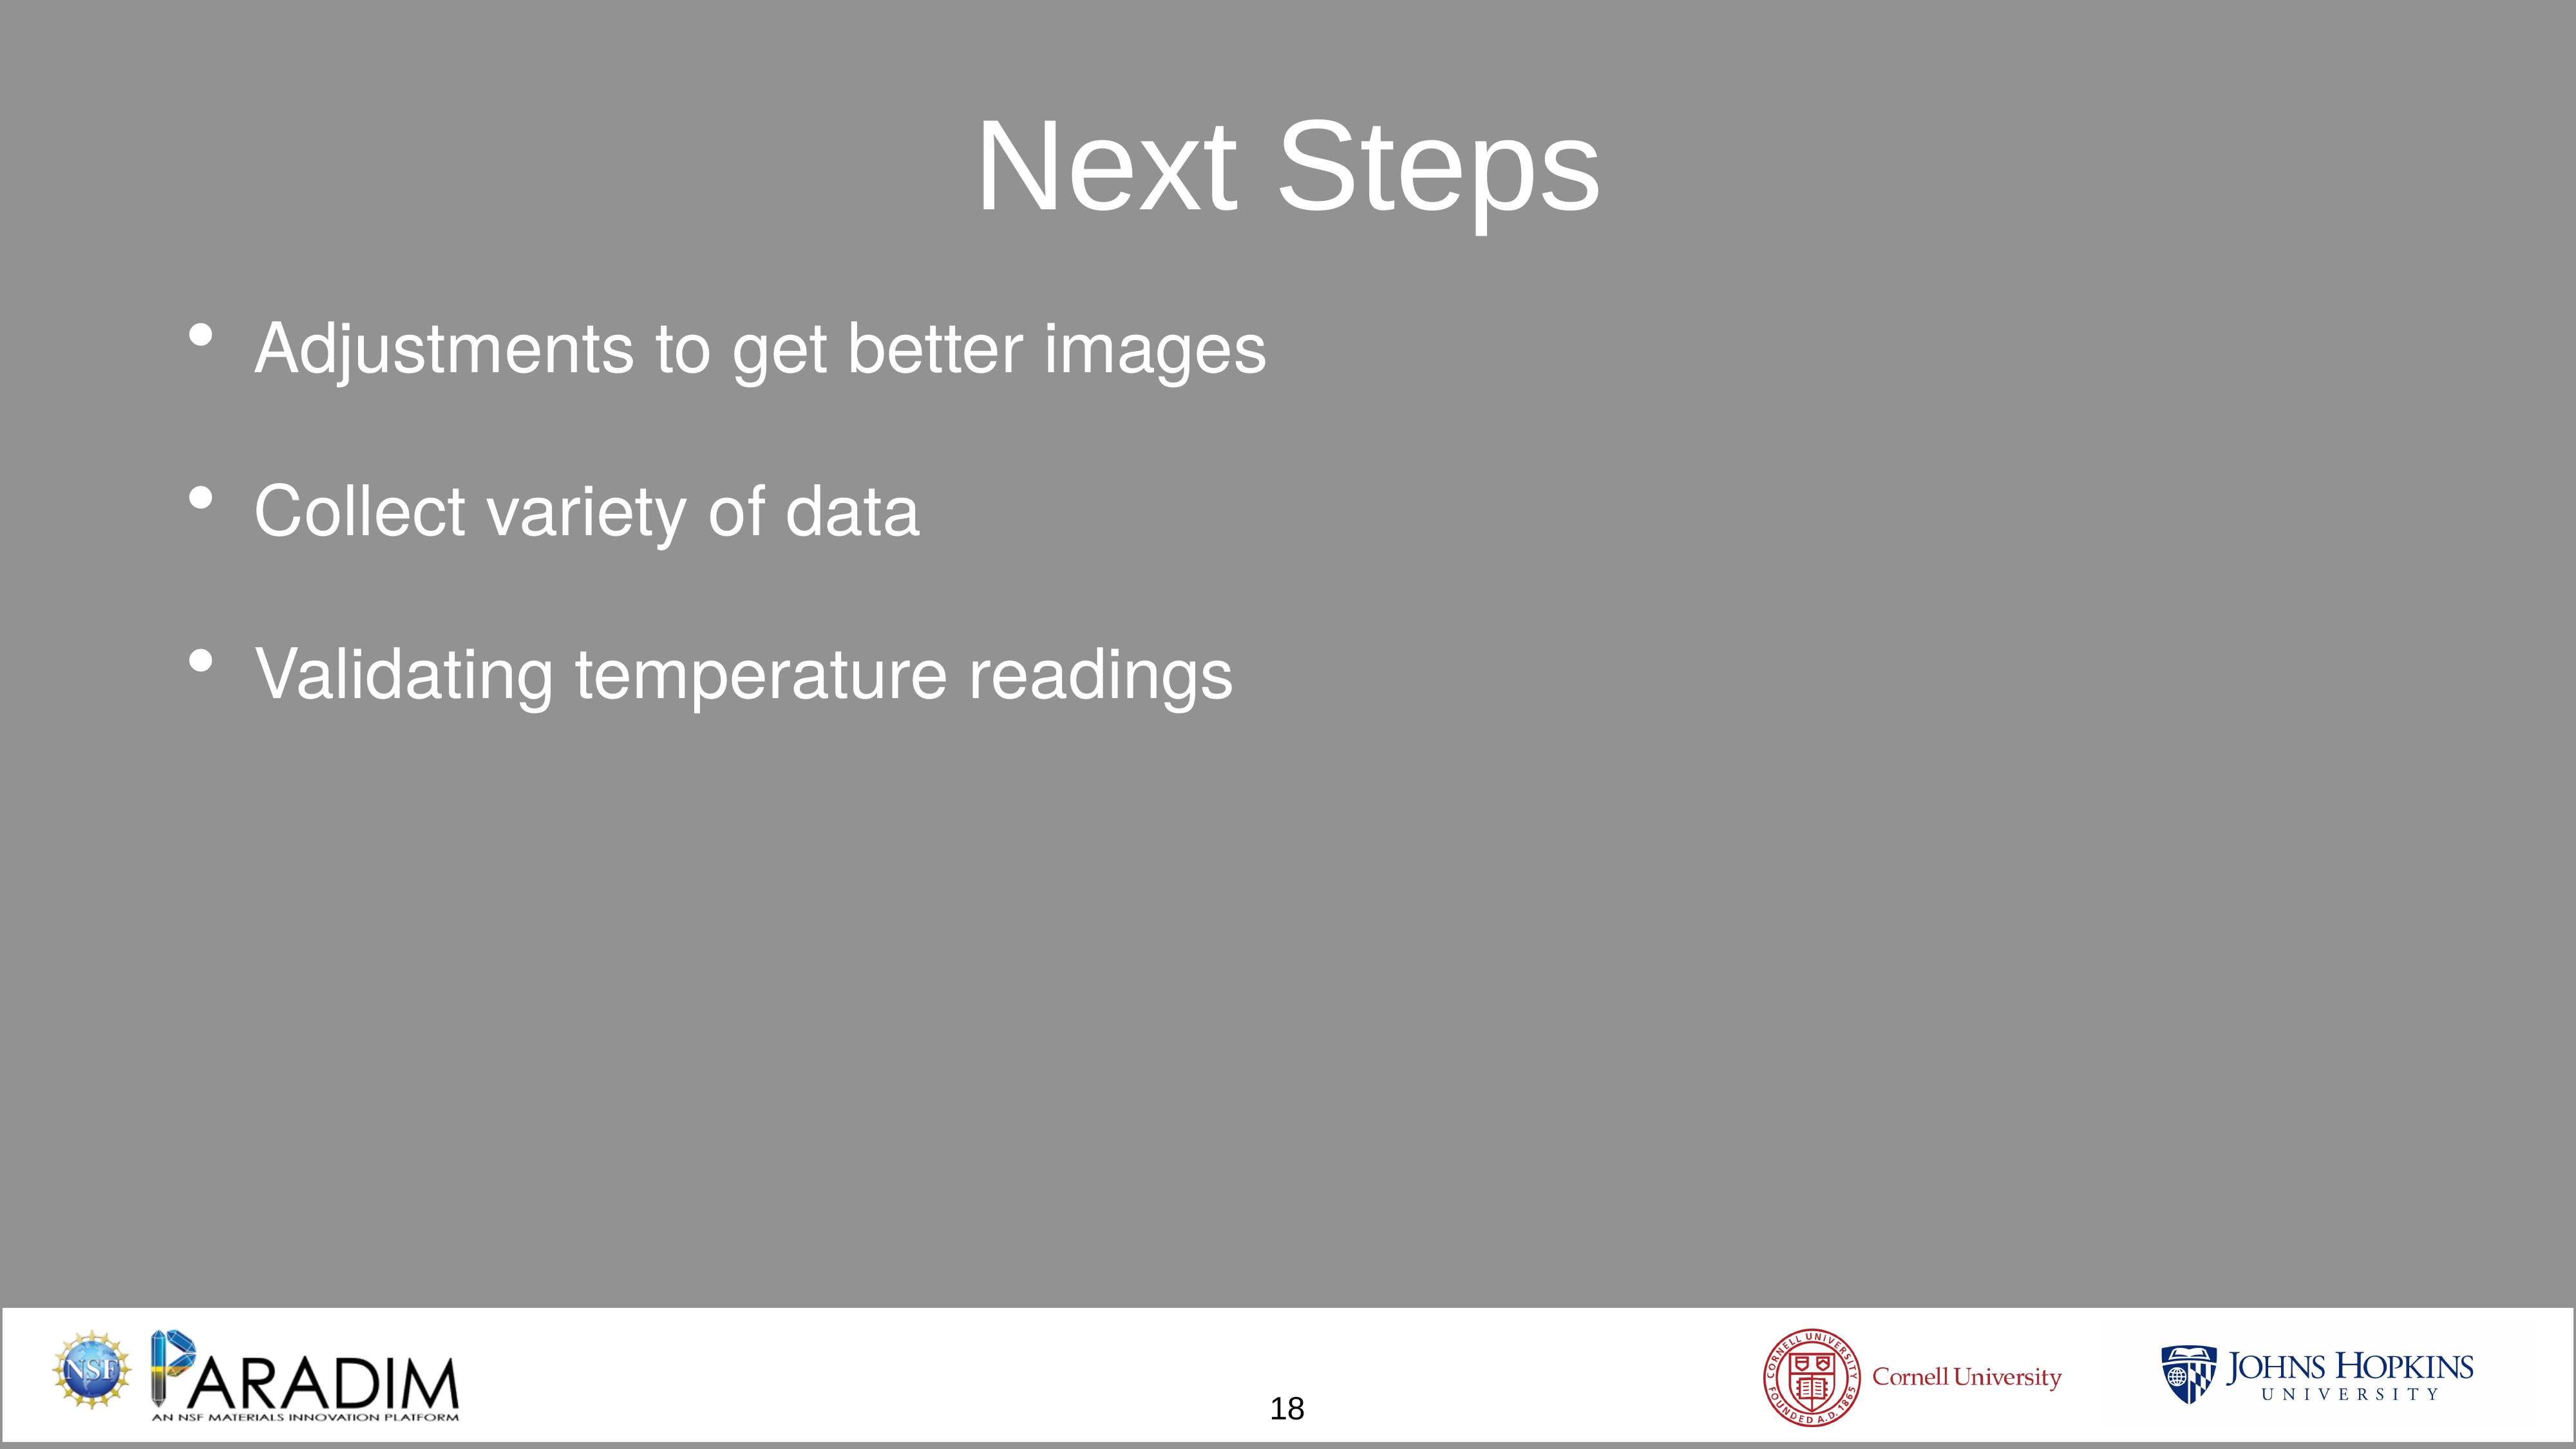

Next Steps
Adjustments to get better images
Collect variety of data
Validating temperature readings
18